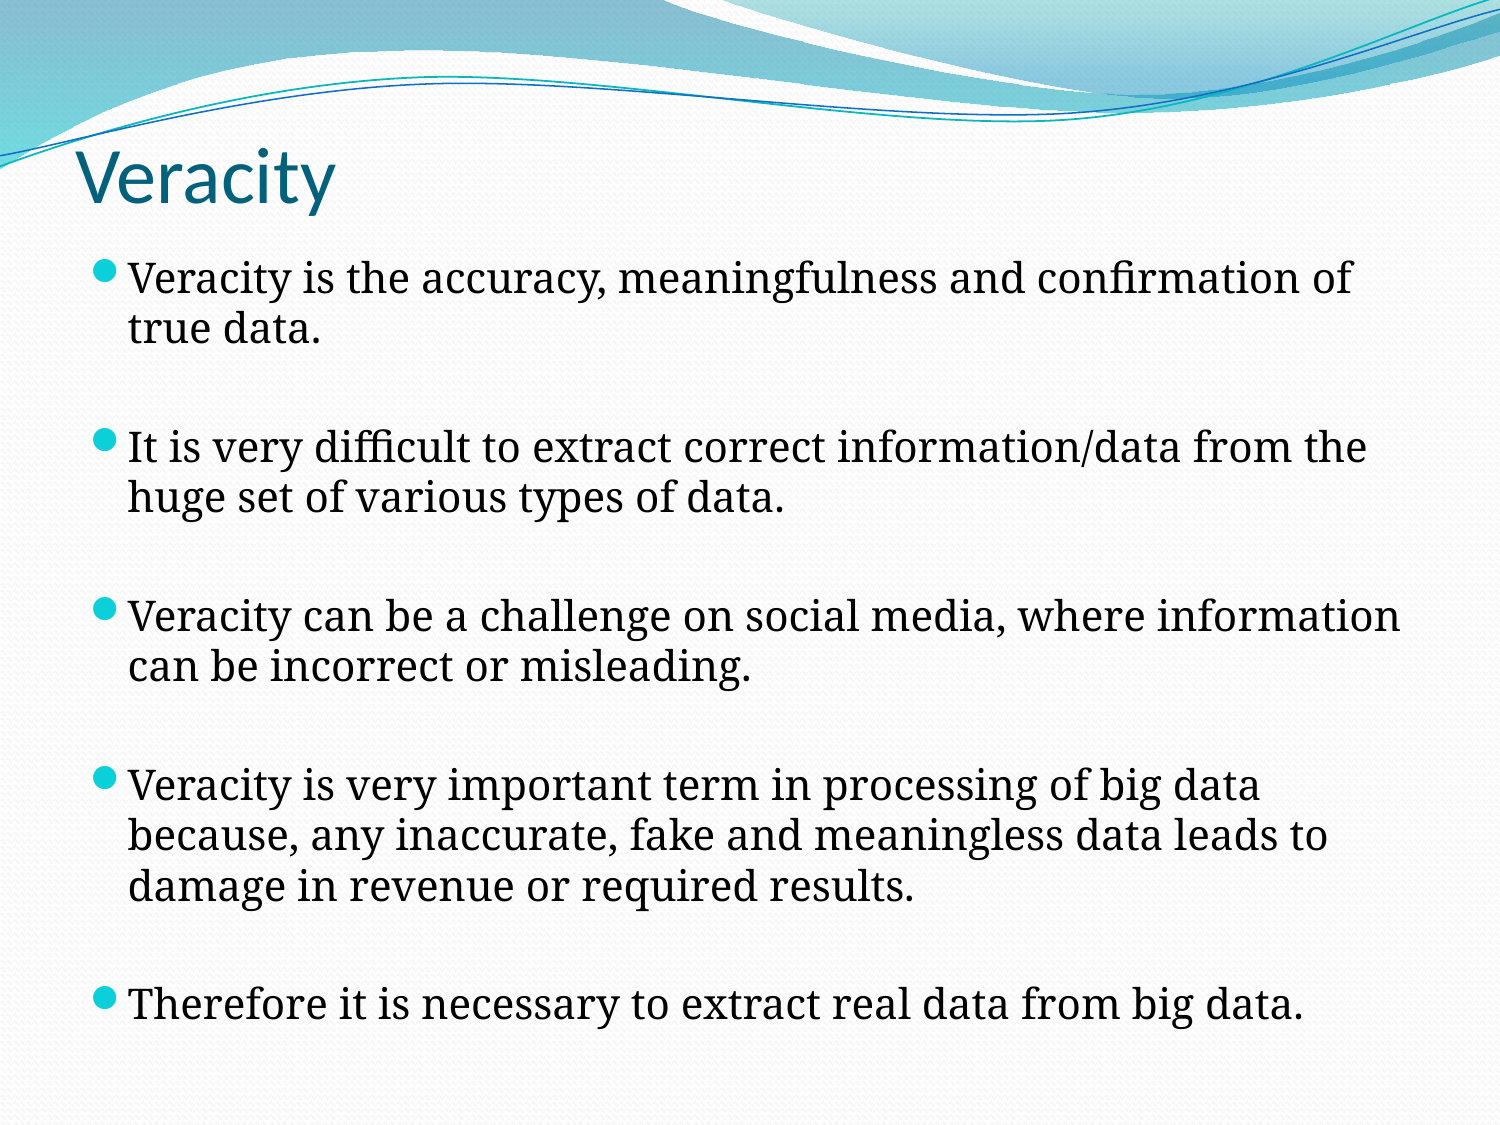

# Veracity
Veracity is the accuracy, meaningfulness and confirmation of true data.

It is very difficult to extract correct information/data from the huge set of various types of data.

Veracity can be a challenge on social media, where information can be incorrect or misleading.

Veracity is very important term in processing of big data because, any inaccurate, fake and meaningless data leads to damage in revenue or required results.

Therefore it is necessary to extract real data from big data.